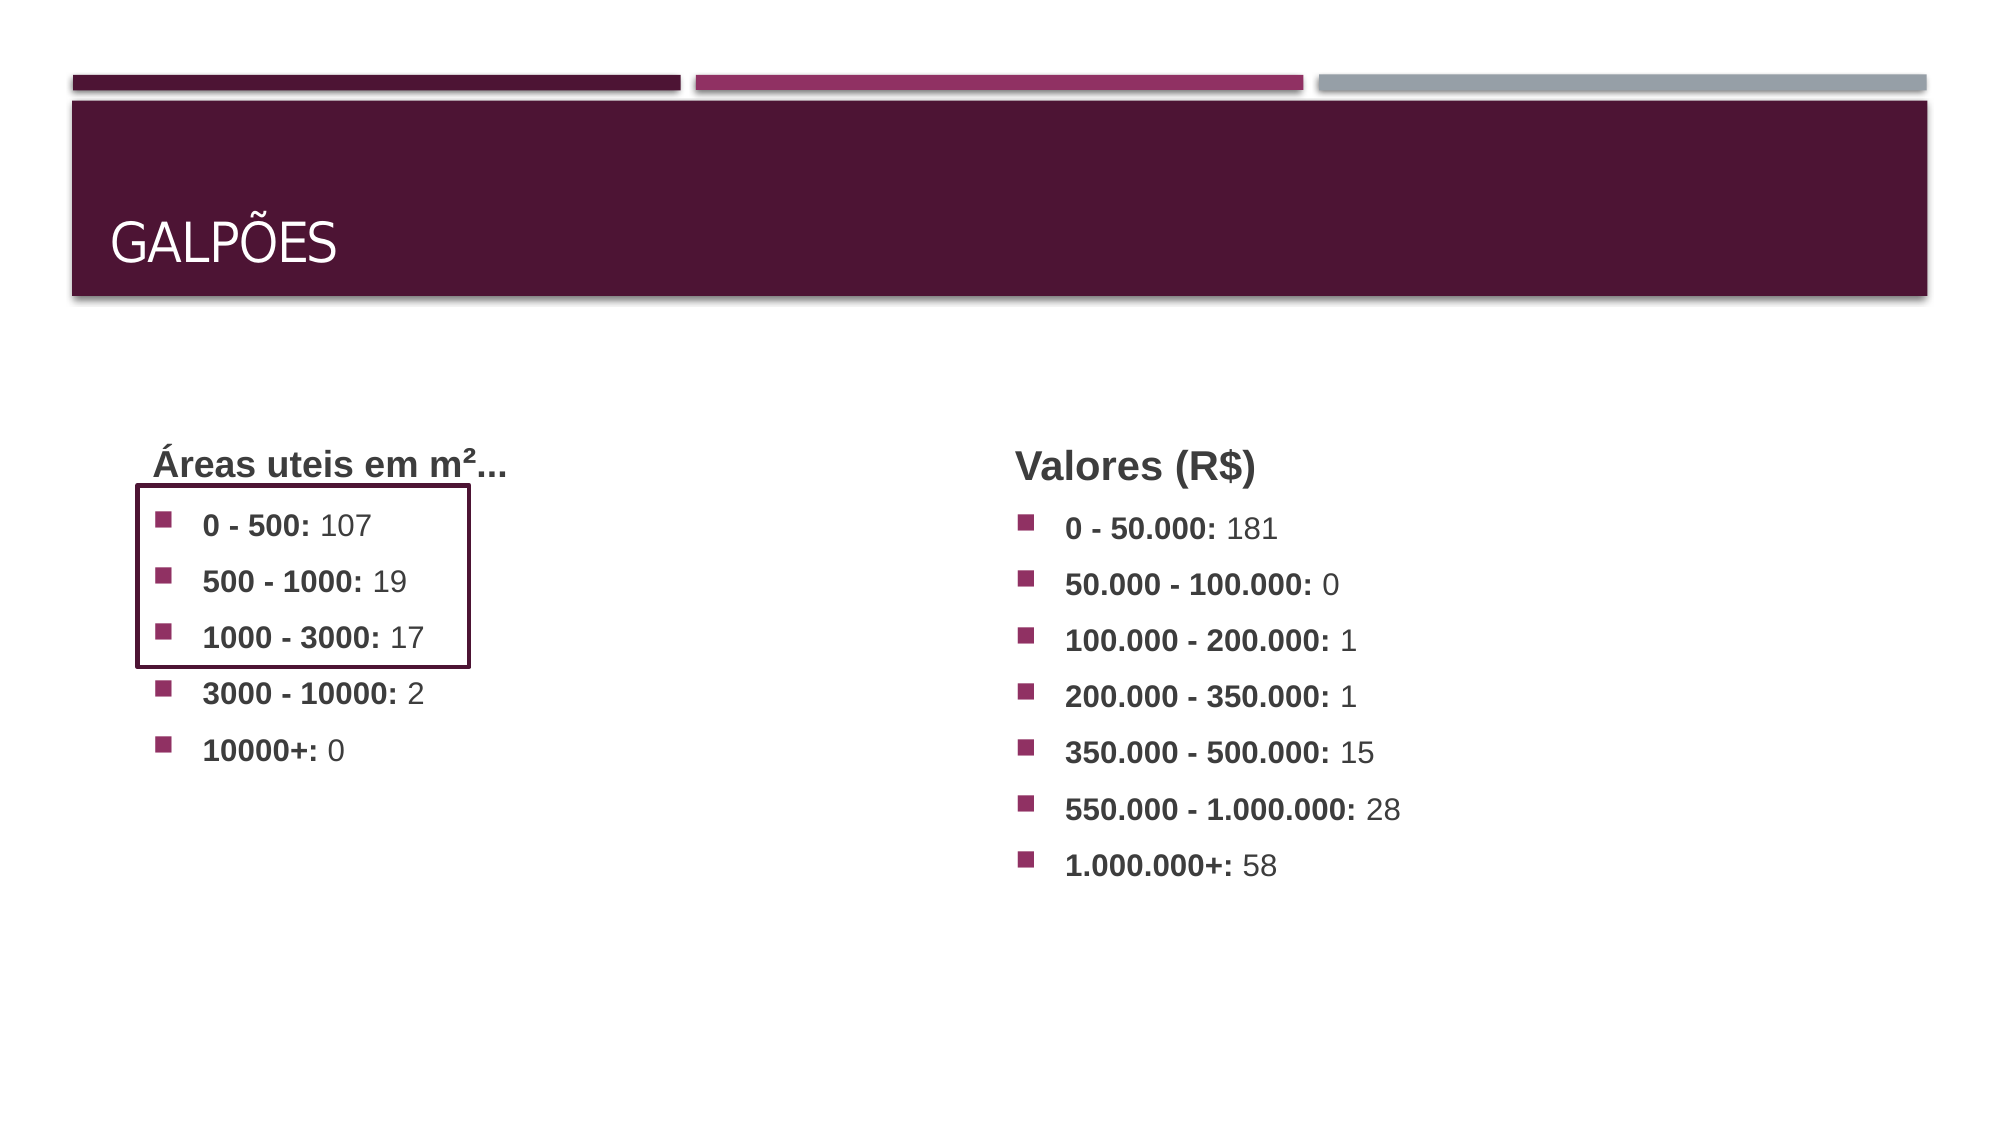

# GALPÕES
Áreas uteis em m²...
0 - 500: 107
500 - 1000: 19
1000 - 3000: 17
3000 - 10000: 2
10000+: 0
Valores (R$)
0 - 50.000: 181
50.000 - 100.000: 0
100.000 - 200.000: 1
200.000 - 350.000: 1
350.000 - 500.000: 15
550.000 - 1.000.000: 28
1.000.000+: 58